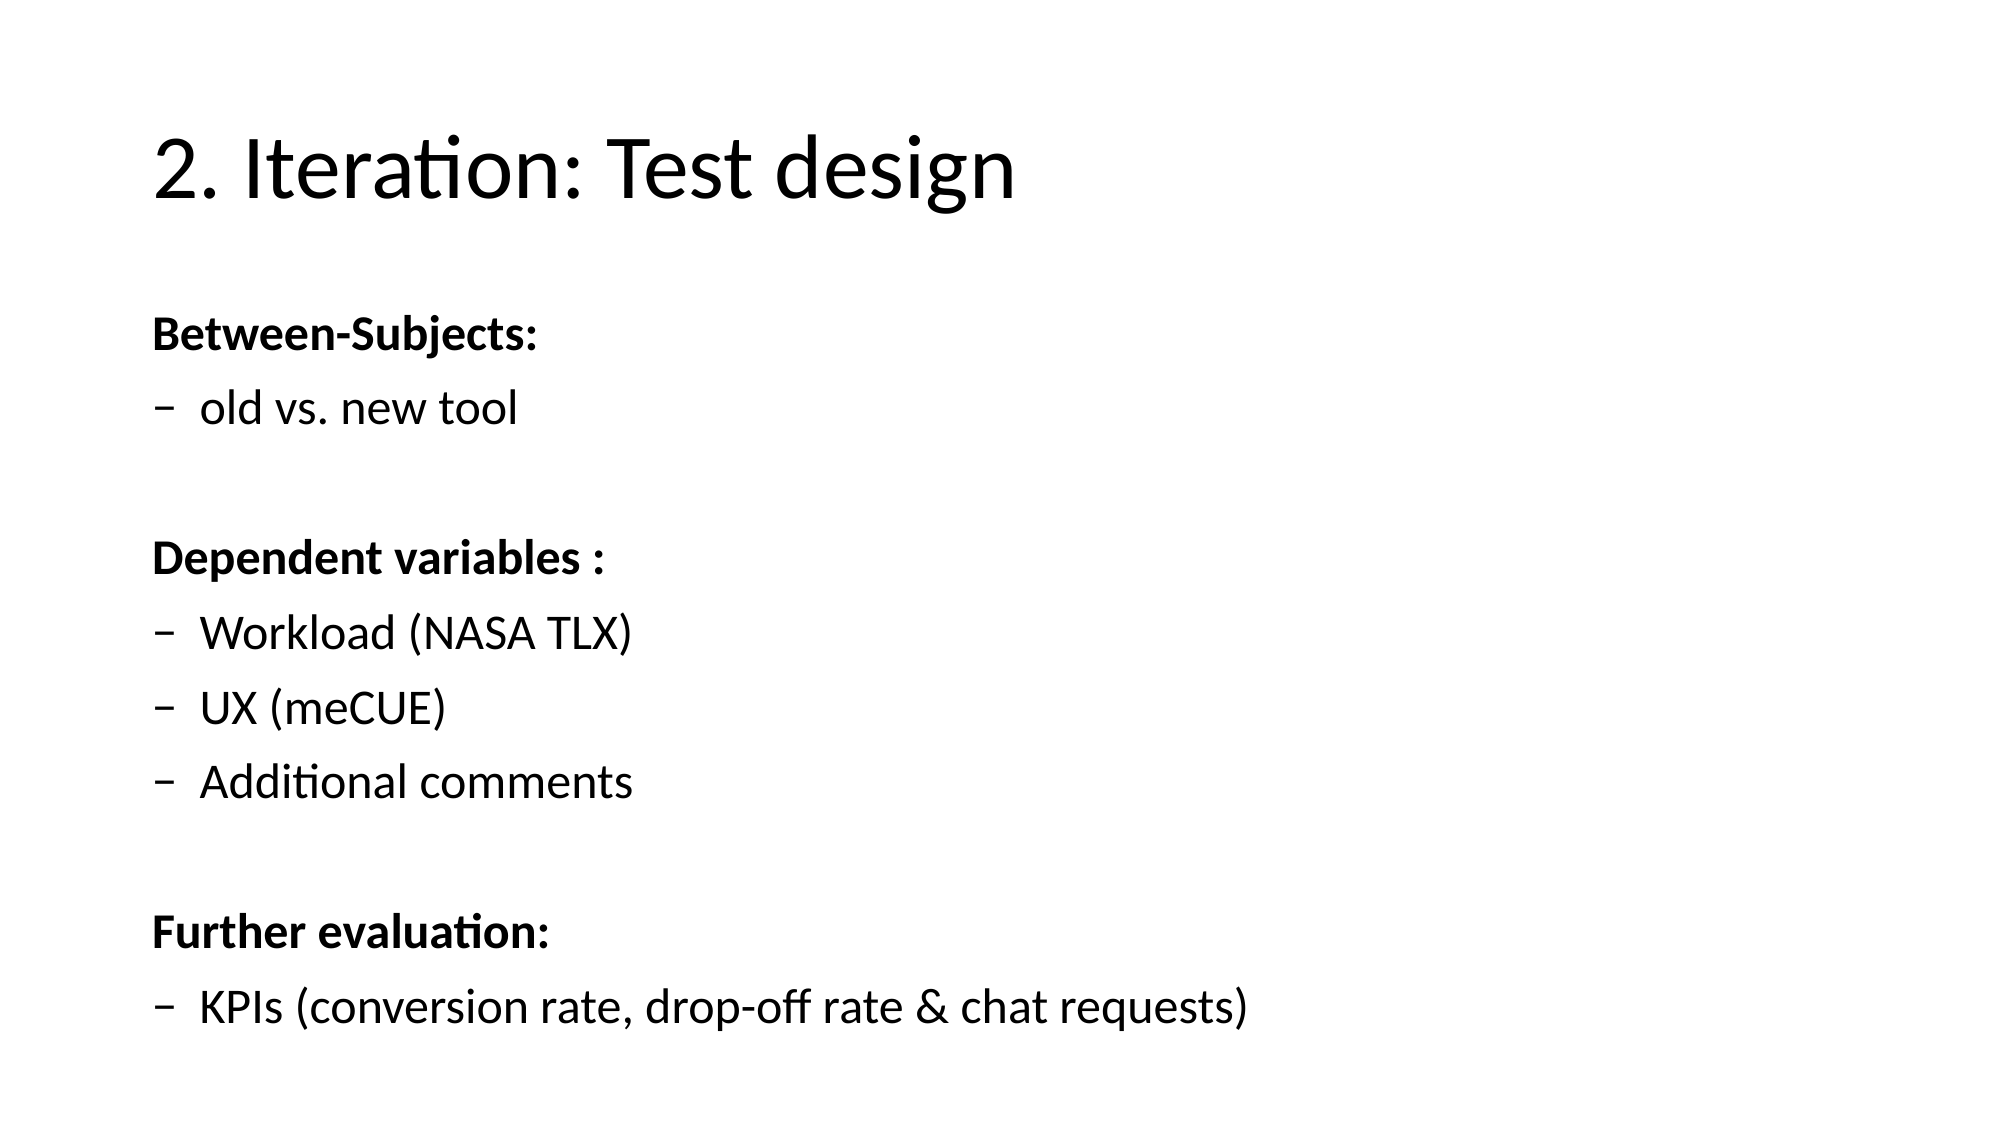

# 2. Iteration: Test design
Between-Subjects:
−  old vs. new tool

Dependent variables :
−  Workload (NASA TLX)
−  UX (meCUE)
−  Additional comments

Further evaluation:
−  KPIs (conversion rate, drop-off rate & chat requests)